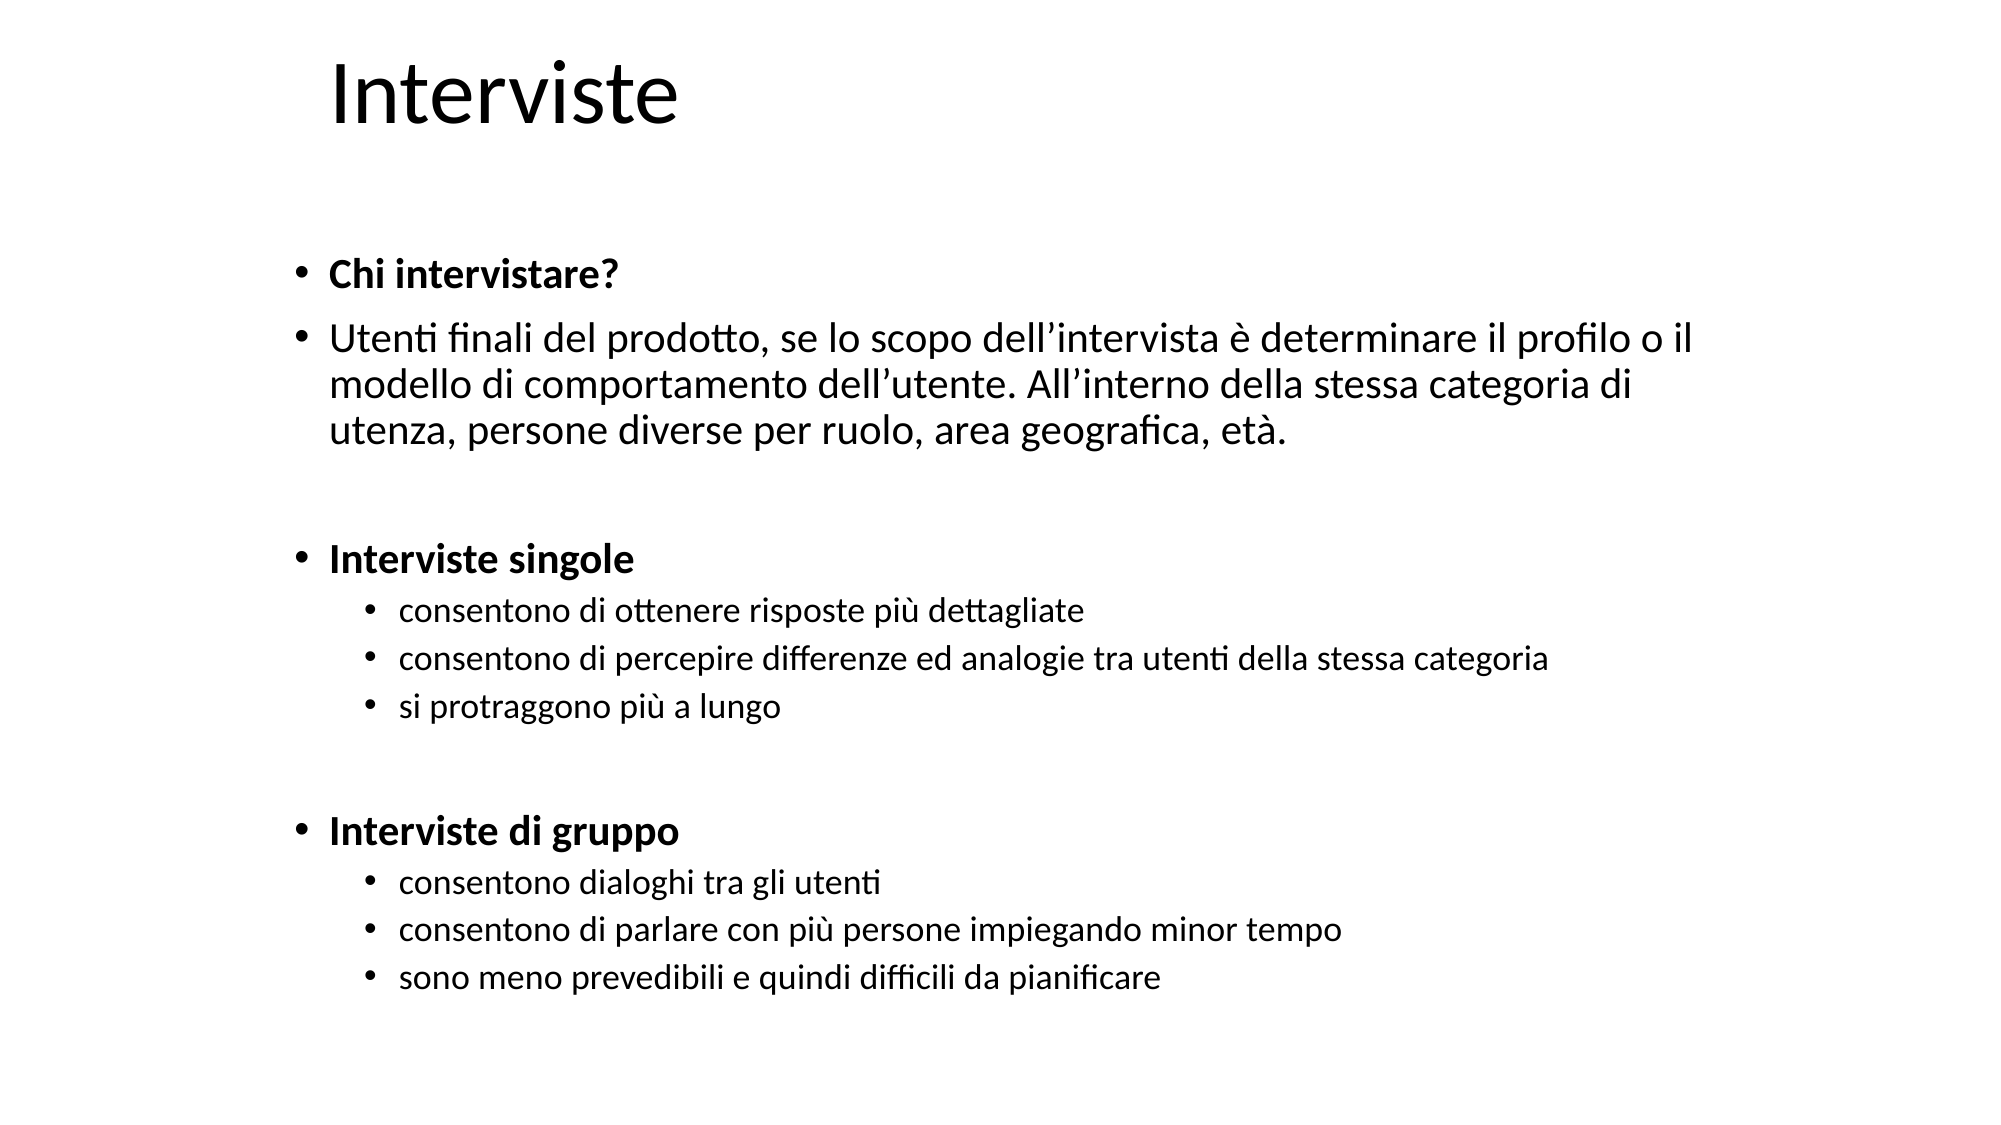

# Interviste
Chi intervistare?
Utenti finali del prodotto, se lo scopo dell’intervista è determinare il profilo o il modello di comportamento dell’utente. All’interno della stessa categoria di utenza, persone diverse per ruolo, area geografica, età.

Interviste singole
consentono di ottenere risposte più dettagliate
consentono di percepire differenze ed analogie tra utenti della stessa categoria
si protraggono più a lungo

Interviste di gruppo
consentono dialoghi tra gli utenti
consentono di parlare con più persone impiegando minor tempo
sono meno prevedibili e quindi difficili da pianificare